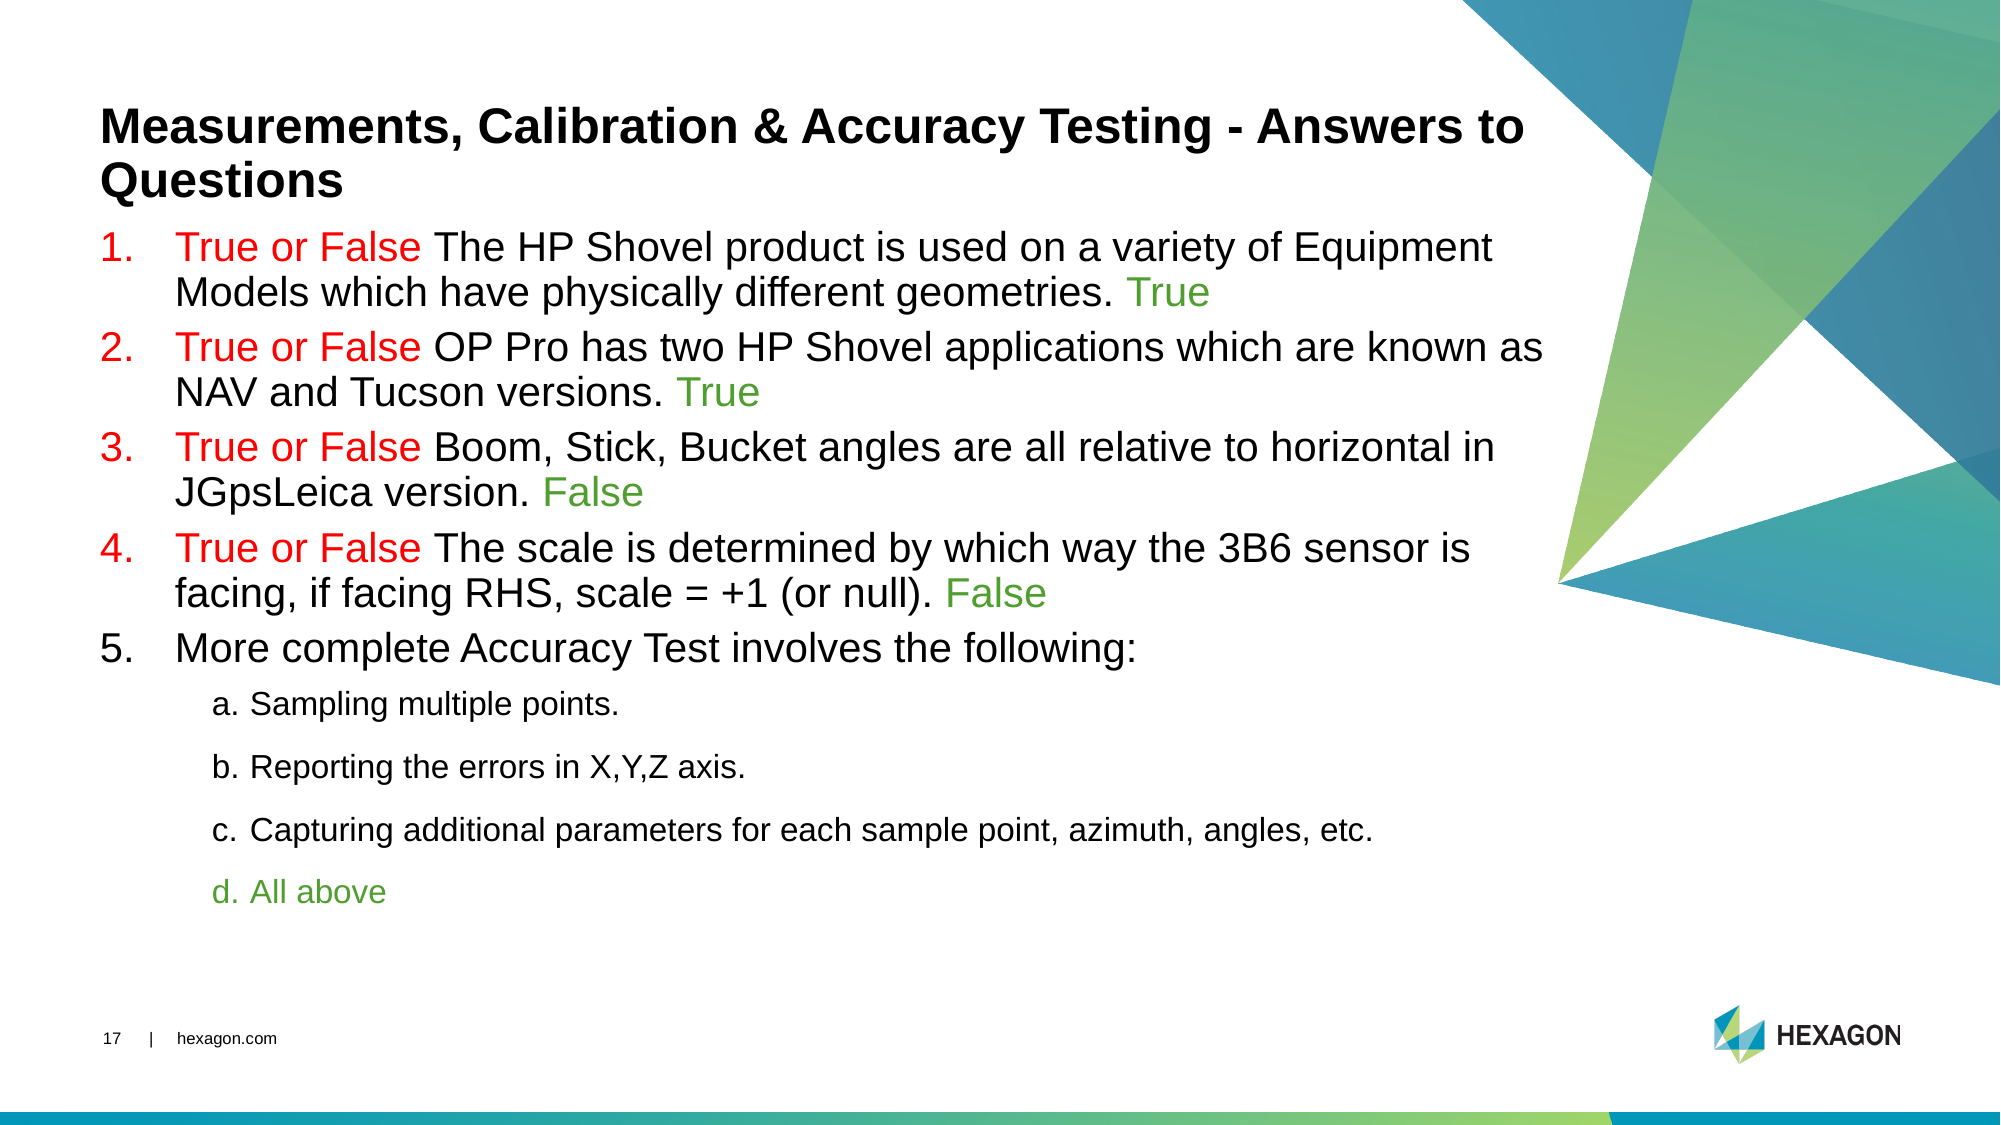

# Measurements, Calibration & Accuracy Testing - Answers to Questions
True or False The HP Shovel product is used on a variety of Equipment Models which have physically different geometries. True
True or False OP Pro has two HP Shovel applications which are known as NAV and Tucson versions. True
True or False Boom, Stick, Bucket angles are all relative to horizontal in JGpsLeica version. False
True or False The scale is determined by which way the 3B6 sensor is facing, if facing RHS, scale = +1 (or null). False
More complete Accuracy Test involves the following:
Sampling multiple points.
Reporting the errors in X,Y,Z axis.
Capturing additional parameters for each sample point, azimuth, angles, etc.
All above